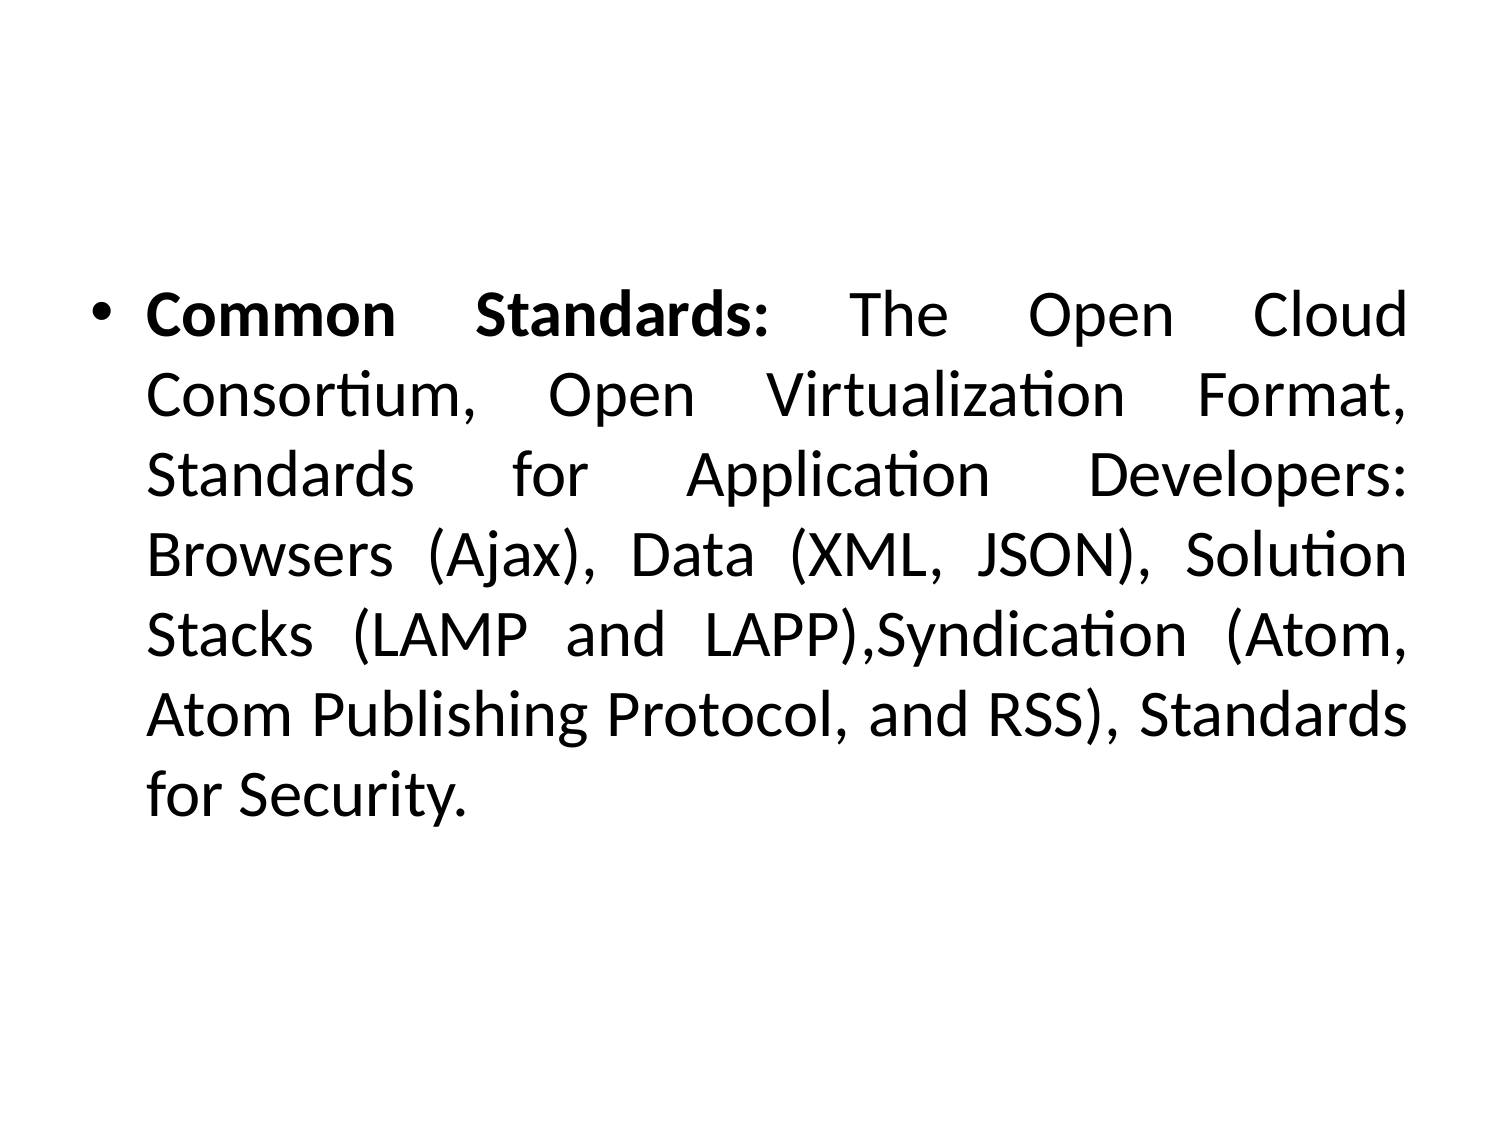

#
Common Standards: The Open Cloud Consortium, Open Virtualization Format, Standards for Application Developers: Browsers (Ajax), Data (XML, JSON), Solution Stacks (LAMP and LAPP),Syndication (Atom, Atom Publishing Protocol, and RSS), Standards for Security.